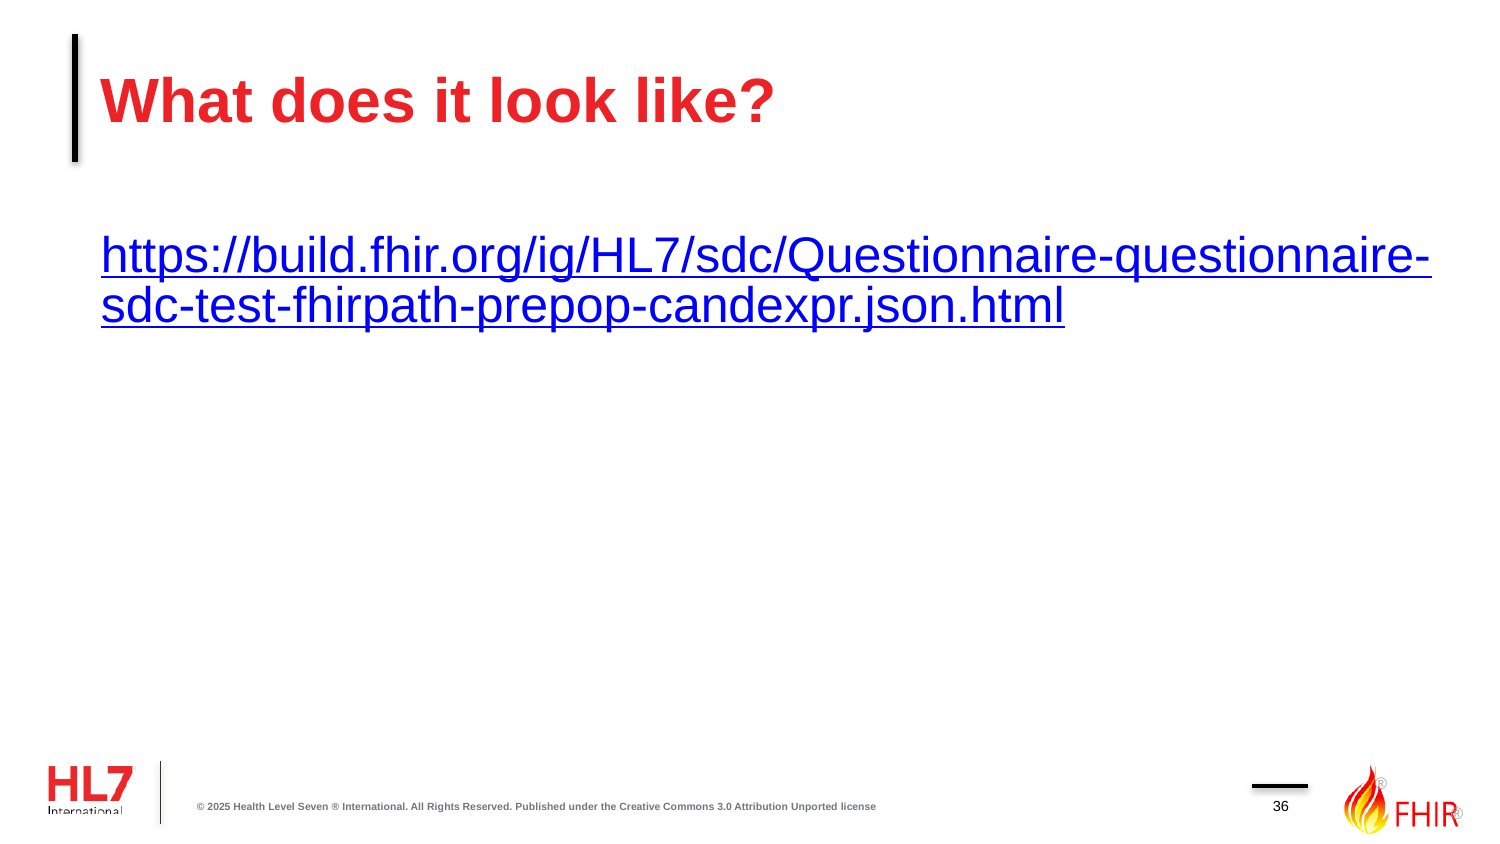

# What does it look like?
https://build.fhir.org/ig/HL7/sdc/Questionnaire-questionnaire-sdc-test-fhirpath-prepop-candexpr.json.html

36
© 2025 Health Level Seven ® International. All Rights Reserved. Published under the Creative Commons 3.0 Attribution Unported license